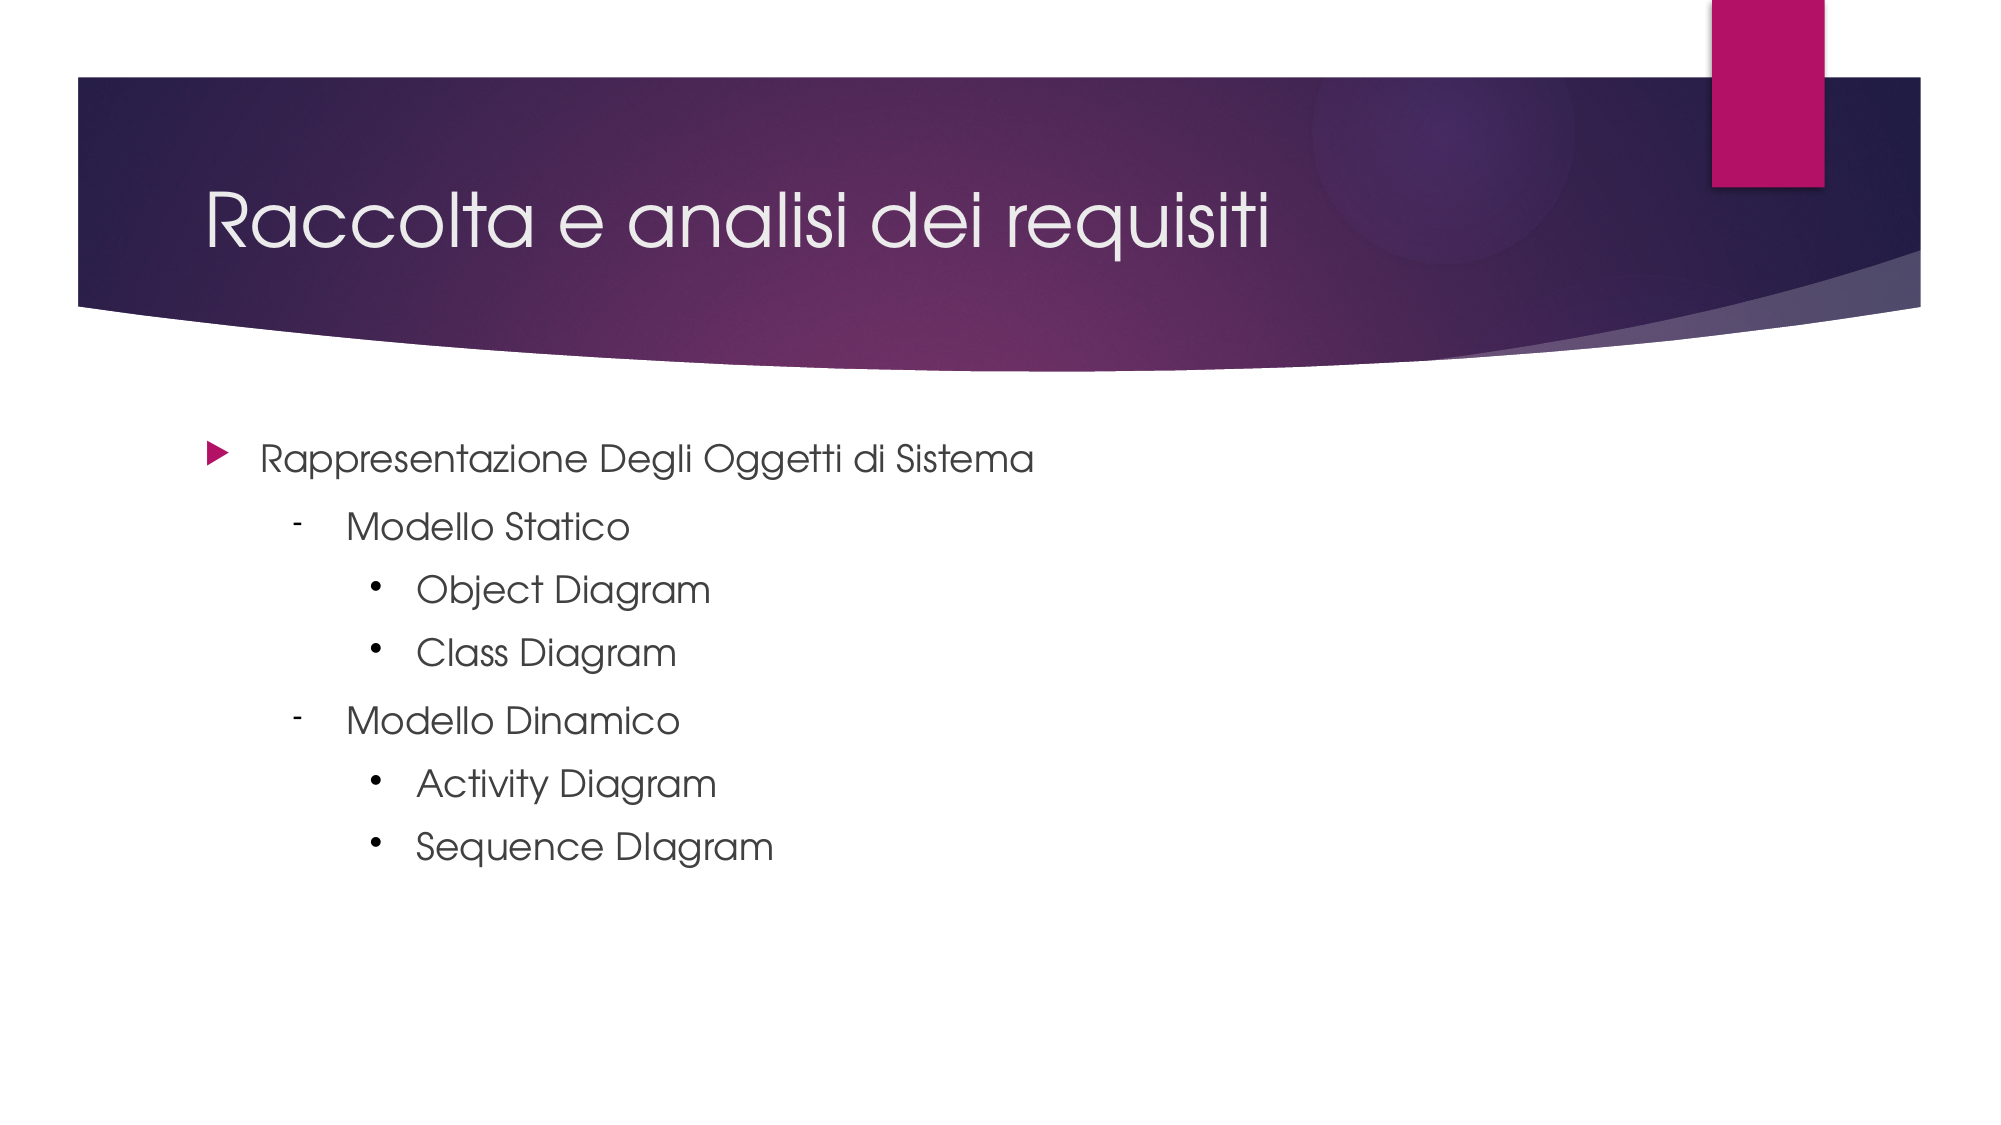

# Raccolta e analisi dei requisiti
Rappresentazione Degli Oggetti di Sistema
Modello Statico
Object Diagram
Class Diagram
Modello Dinamico
Activity Diagram
Sequence DIagram